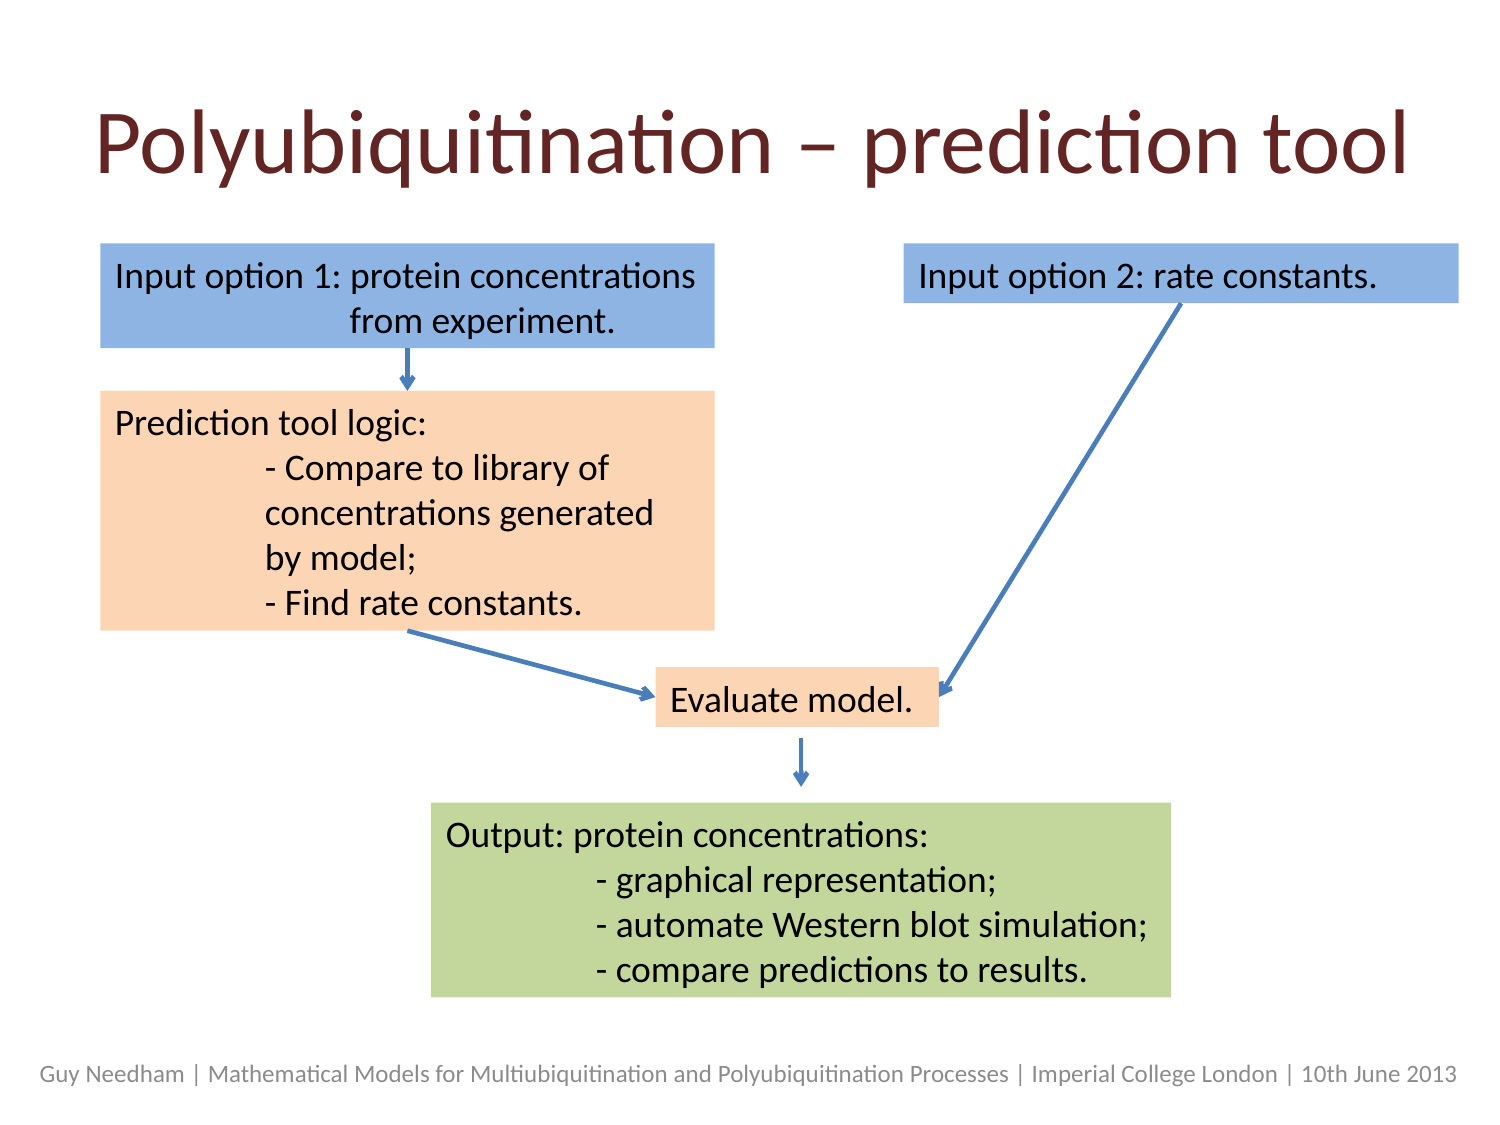

# Polyubiquitination – prediction tool
Input option 1: protein concentrations 	          from experiment.
Input option 2: rate constants.
Prediction tool logic:
	- Compare to library of 	concentrations generated 	by model;
	- Find rate constants.
Evaluate model.
Output: protein concentrations:
	- graphical representation;
	- automate Western blot simulation;
	- compare predictions to results.
Guy Needham | Mathematical Models for Multiubiquitination and Polyubiquitination Processes | Imperial College London | 10th June 2013